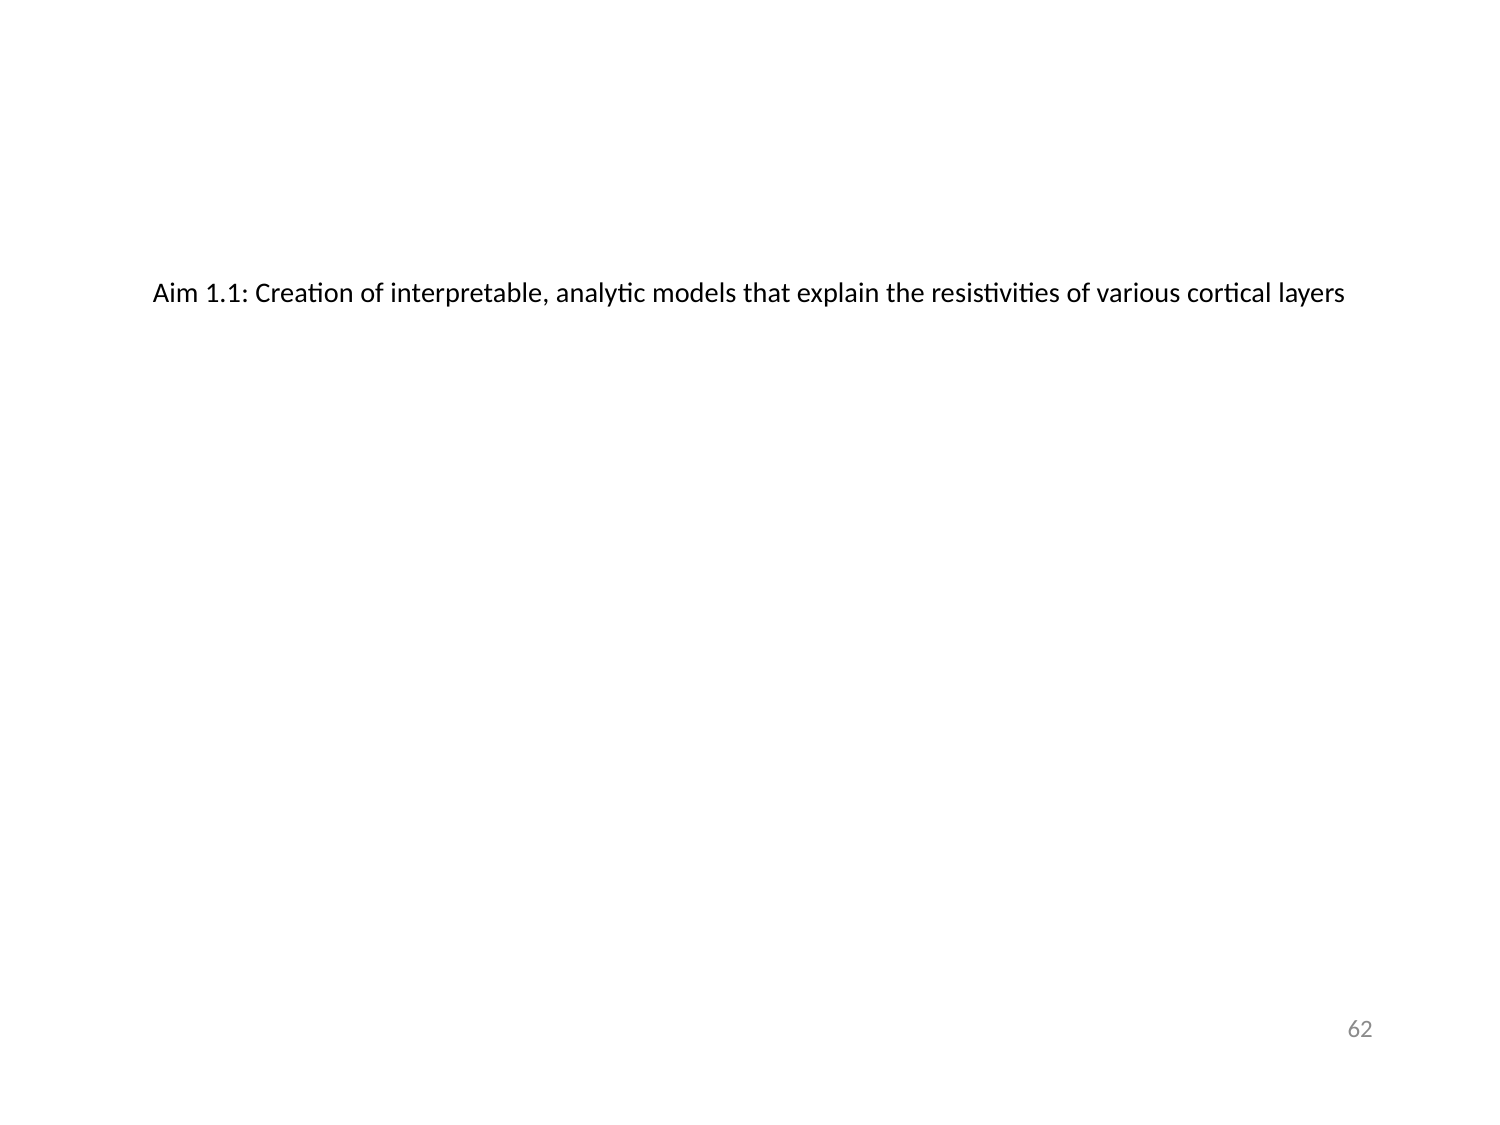

# Aim 1.1: Creation of interpretable, analytic models that explain the resistivities of various cortical layers

62